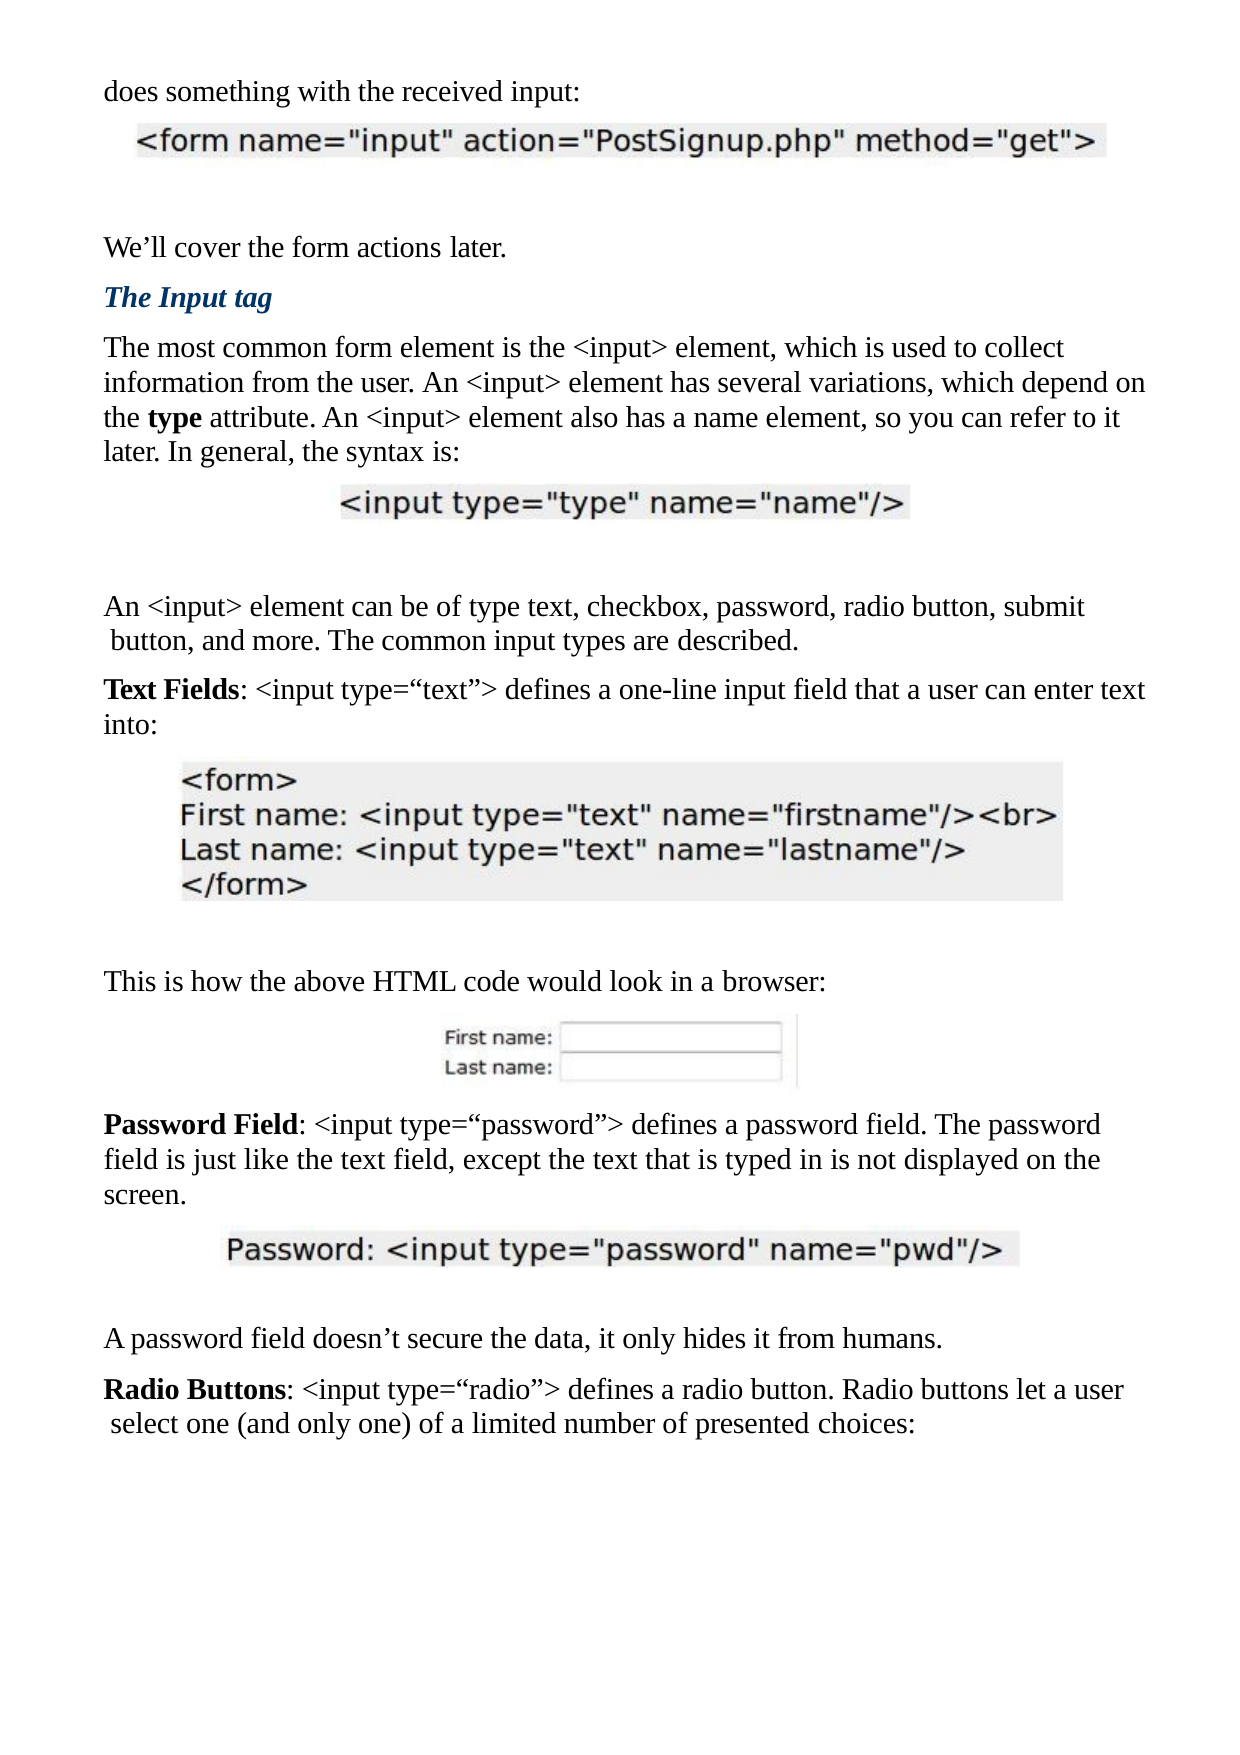

does something with the received input:

We’ll cover the form actions later.
The Input tag
The most common form element is the <input> element, which is used to collect  information from the user. An <input> element has several variations, which depend on  the type attribute. An <input> element also has a name element, so you can refer to it  later. In general, the syntax is:

An <input> element can be of type text, checkbox, password, radio button, submit  button, and more. The common input types are described.
Text Fields: <input type=“text”> defines a one-line input field that a user can enter text  into:

This is how the above HTML code would look in a browser:

Password Field: <input type=“password”> defines a password field. The password  field is just like the text field, except the text that is typed in is not displayed on the  screen.

A password field doesn’t secure the data, it only hides it from humans.
Radio Buttons: <input type=“radio”> defines a radio button. Radio buttons let a user  select one (and only one) of a limited number of presented choices: